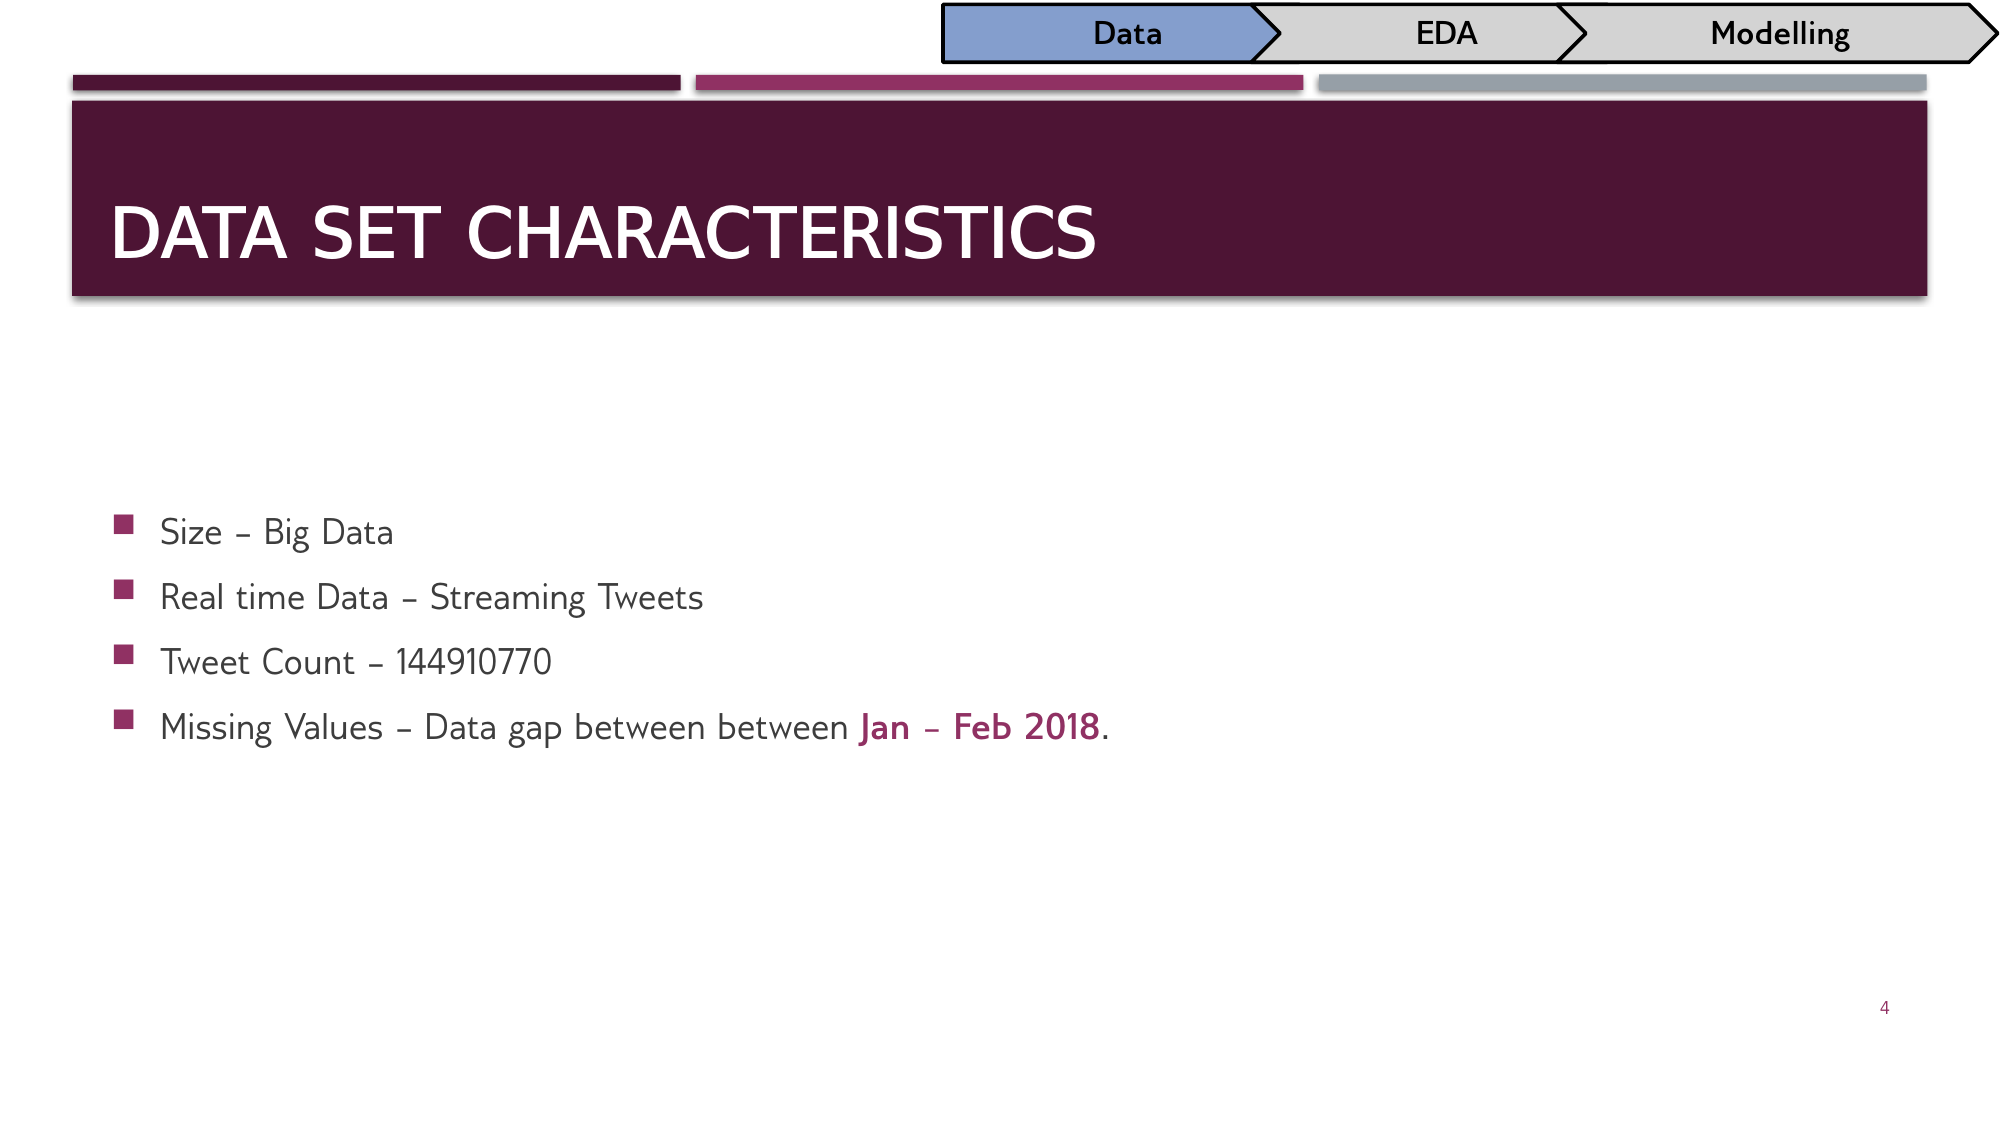

Data
EDA
Modelling
# Data SET CHARACTERISTICS
Size – Big Data
Real time Data – Streaming Tweets
Tweet Count – 144910770
Missing Values – Data gap between between Jan – Feb 2018.

4